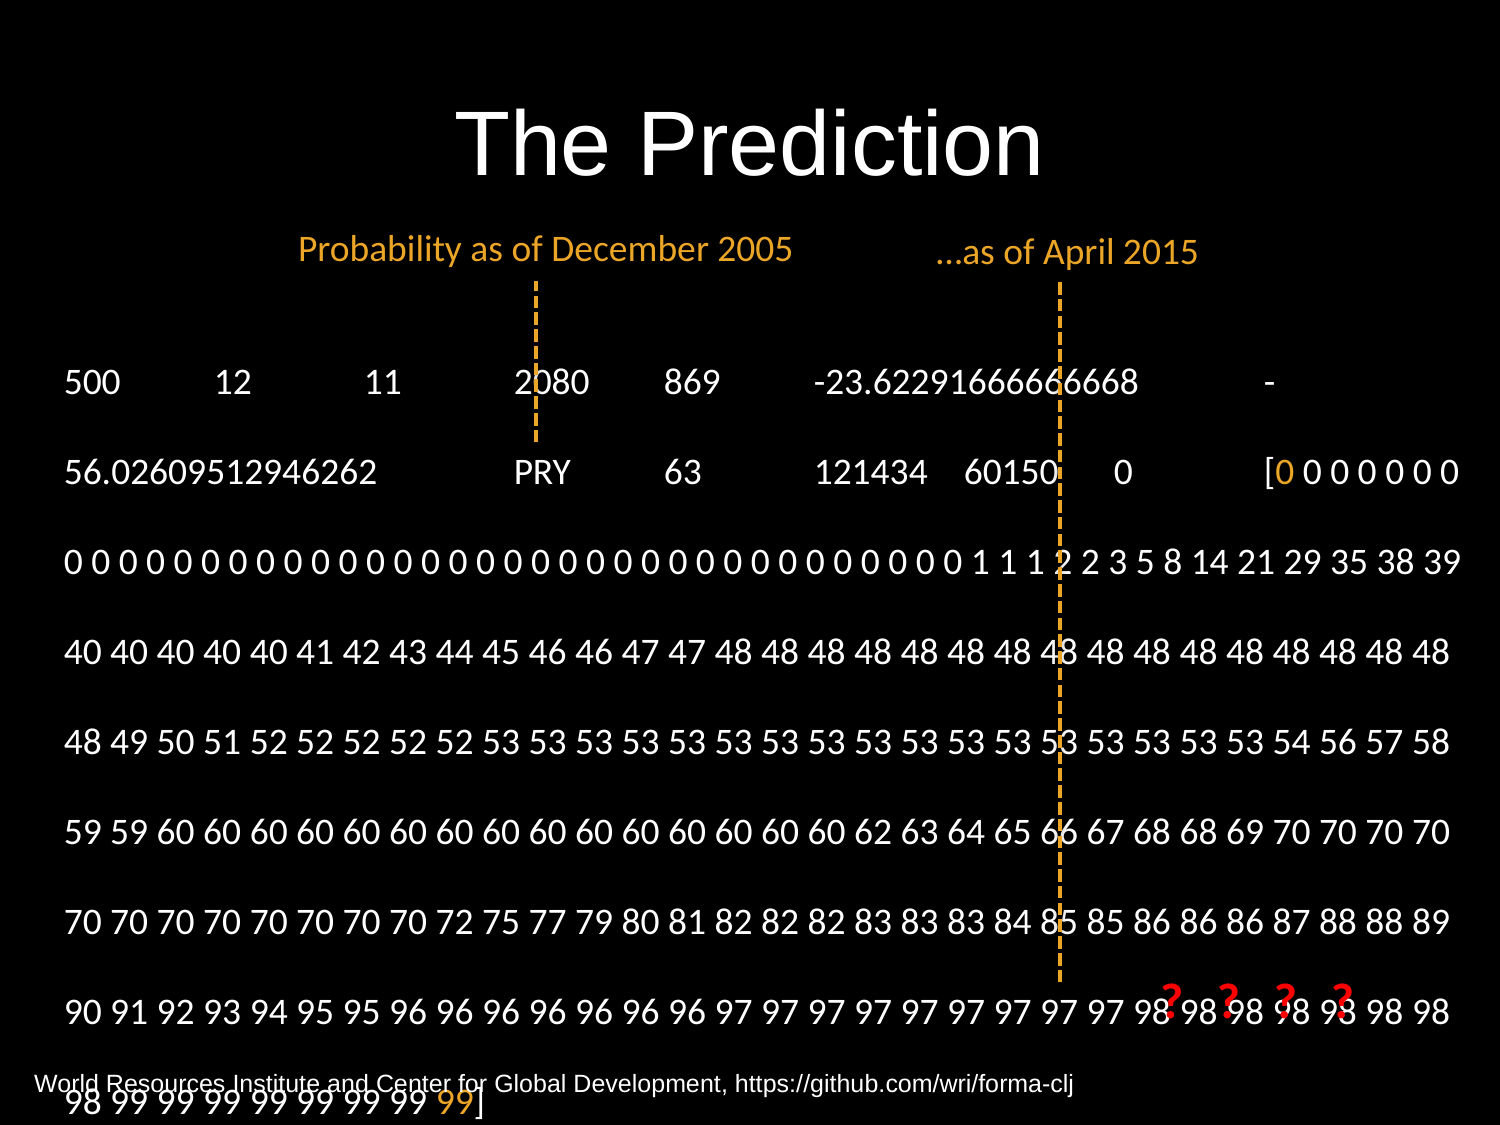

# The Prediction
Probability as of December 2005
…as of April 2015
500	12	11	2080	869	-23.62291666666668	-56.02609512946262	PRY	63	121434	60150	0	[0 0 0 0 0 0 0 0 0 0 0 0 0 0 0 0 0 0 0 0 0 0 0 0 0 0 0 0 0 0 0 0 0 0 0 0 0 0 0 0 1 1 1 2 2 3 5 8 14 21 29 35 38 39 40 40 40 40 40 41 42 43 44 45 46 46 47 47 48 48 48 48 48 48 48 48 48 48 48 48 48 48 48 48 48 49 50 51 52 52 52 52 52 53 53 53 53 53 53 53 53 53 53 53 53 53 53 53 53 53 54 56 57 58 59 59 60 60 60 60 60 60 60 60 60 60 60 60 60 60 60 62 63 64 65 66 67 68 68 69 70 70 70 70 70 70 70 70 70 70 70 70 72 75 77 79 80 81 82 82 82 83 83 83 84 85 85 86 86 86 87 88 88 89 90 91 92 93 94 95 95 96 96 96 96 96 96 96 97 97 97 97 97 97 97 97 97 98 98 98 98 98 98 98 98 99 99 99 99 99 99 99 99]
?   ?   ?   ?
World Resources Institute and Center for Global Development, https://github.com/wri/forma-clj